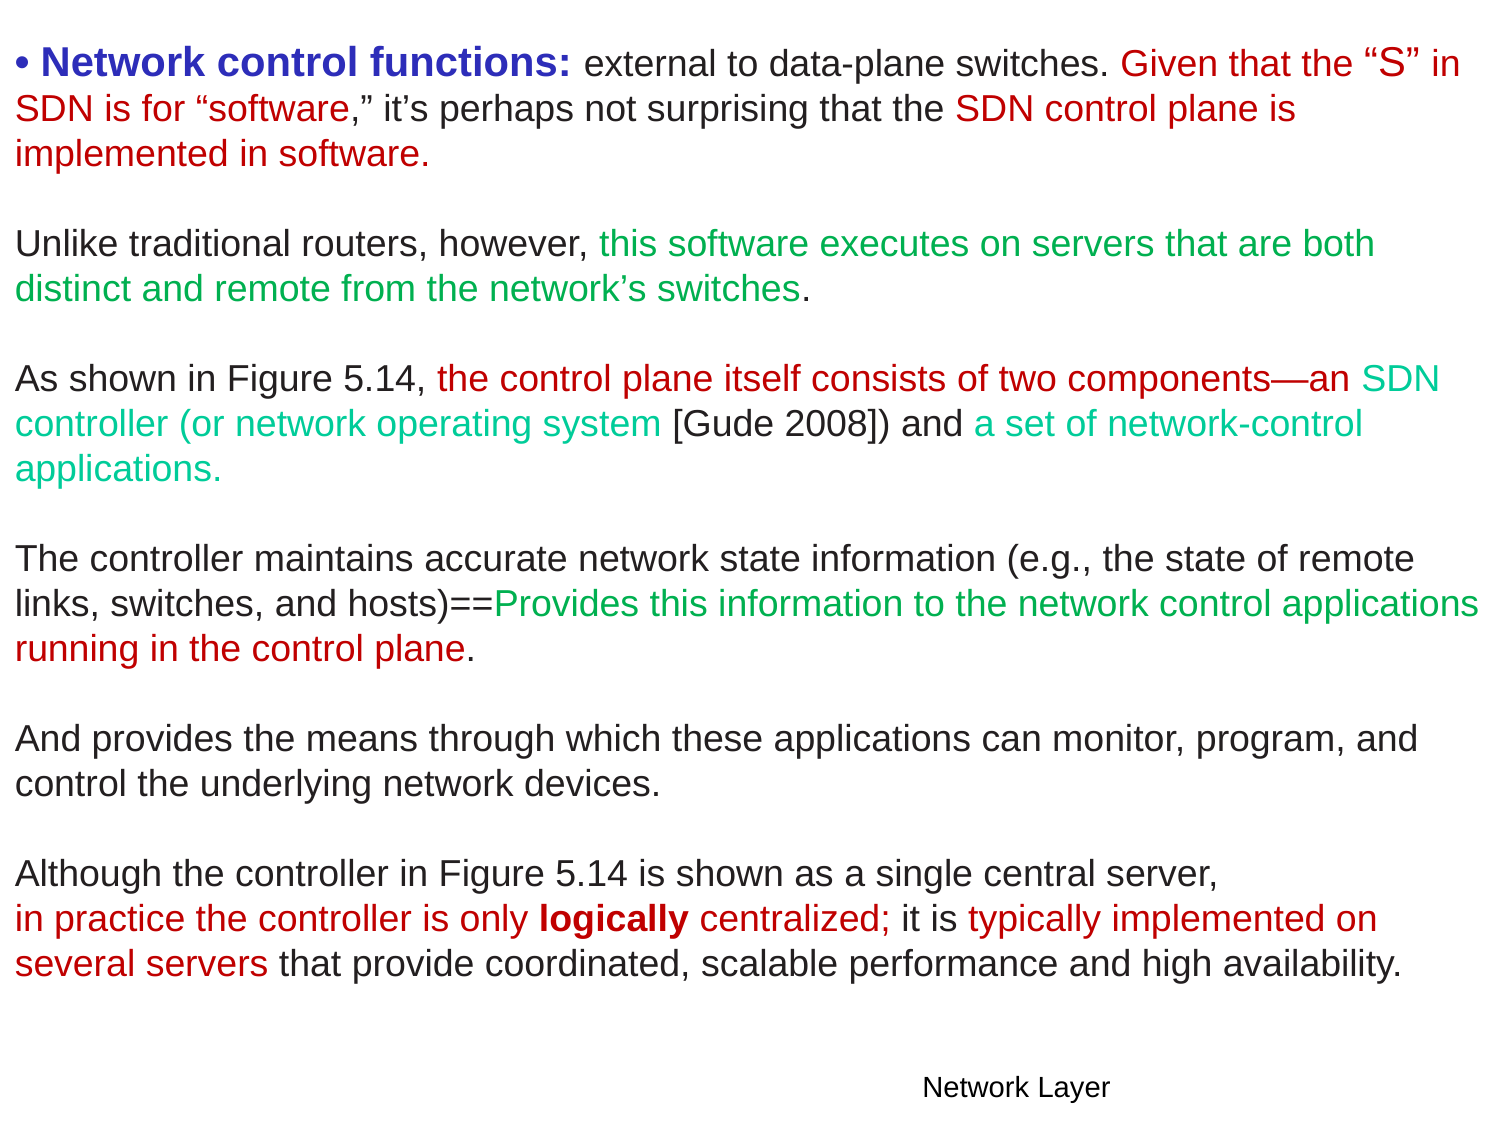

• Network control functions: external to data-plane switches. Given that the “S” in SDN is for “software,” it’s perhaps not surprising that the SDN control plane is
implemented in software.

Unlike traditional routers, however, this software executes on servers that are both distinct and remote from the network’s switches.

As shown in Figure 5.14, the control plane itself consists of two components—an SDN
controller (or network operating system [Gude 2008]) and a set of network-control
applications.

The controller maintains accurate network state information (e.g., the state of remote links, switches, and hosts)==Provides this information to the network control applications running in the control plane.

And provides the means through which these applications can monitor, program, and control the underlying network devices.

Although the controller in Figure 5.14 is shown as a single central server,
in practice the controller is only logically centralized; it is typically implemented on
several servers that provide coordinated, scalable performance and high availability.
Network Layer